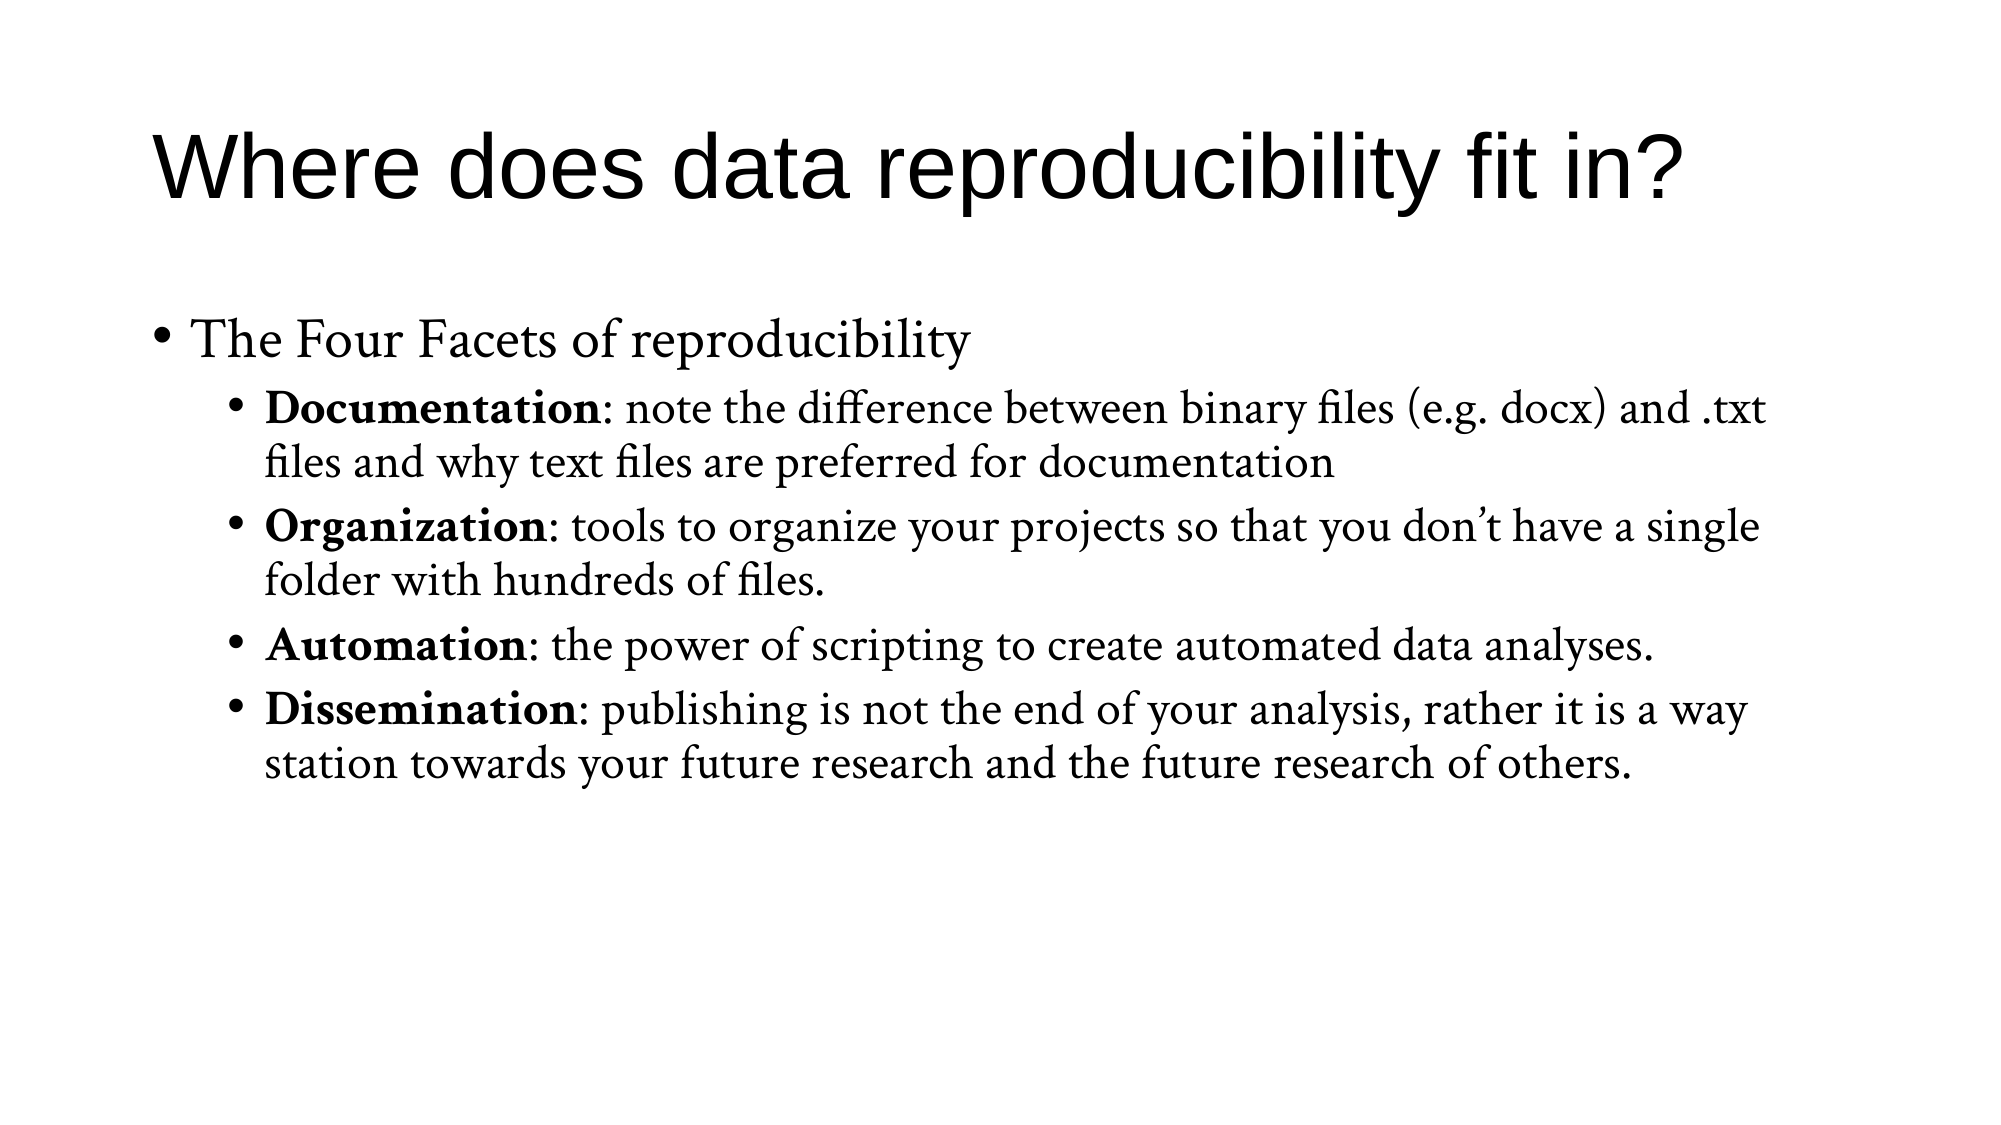

# Where does data reproducibility fit in?
The Four Facets of reproducibility
Documentation: note the difference between binary files (e.g. docx) and .txt files and why text files are preferred for documentation
Organization: tools to organize your projects so that you don’t have a single folder with hundreds of files.
Automation: the power of scripting to create automated data analyses.
Dissemination: publishing is not the end of your analysis, rather it is a way station towards your future research and the future research of others.